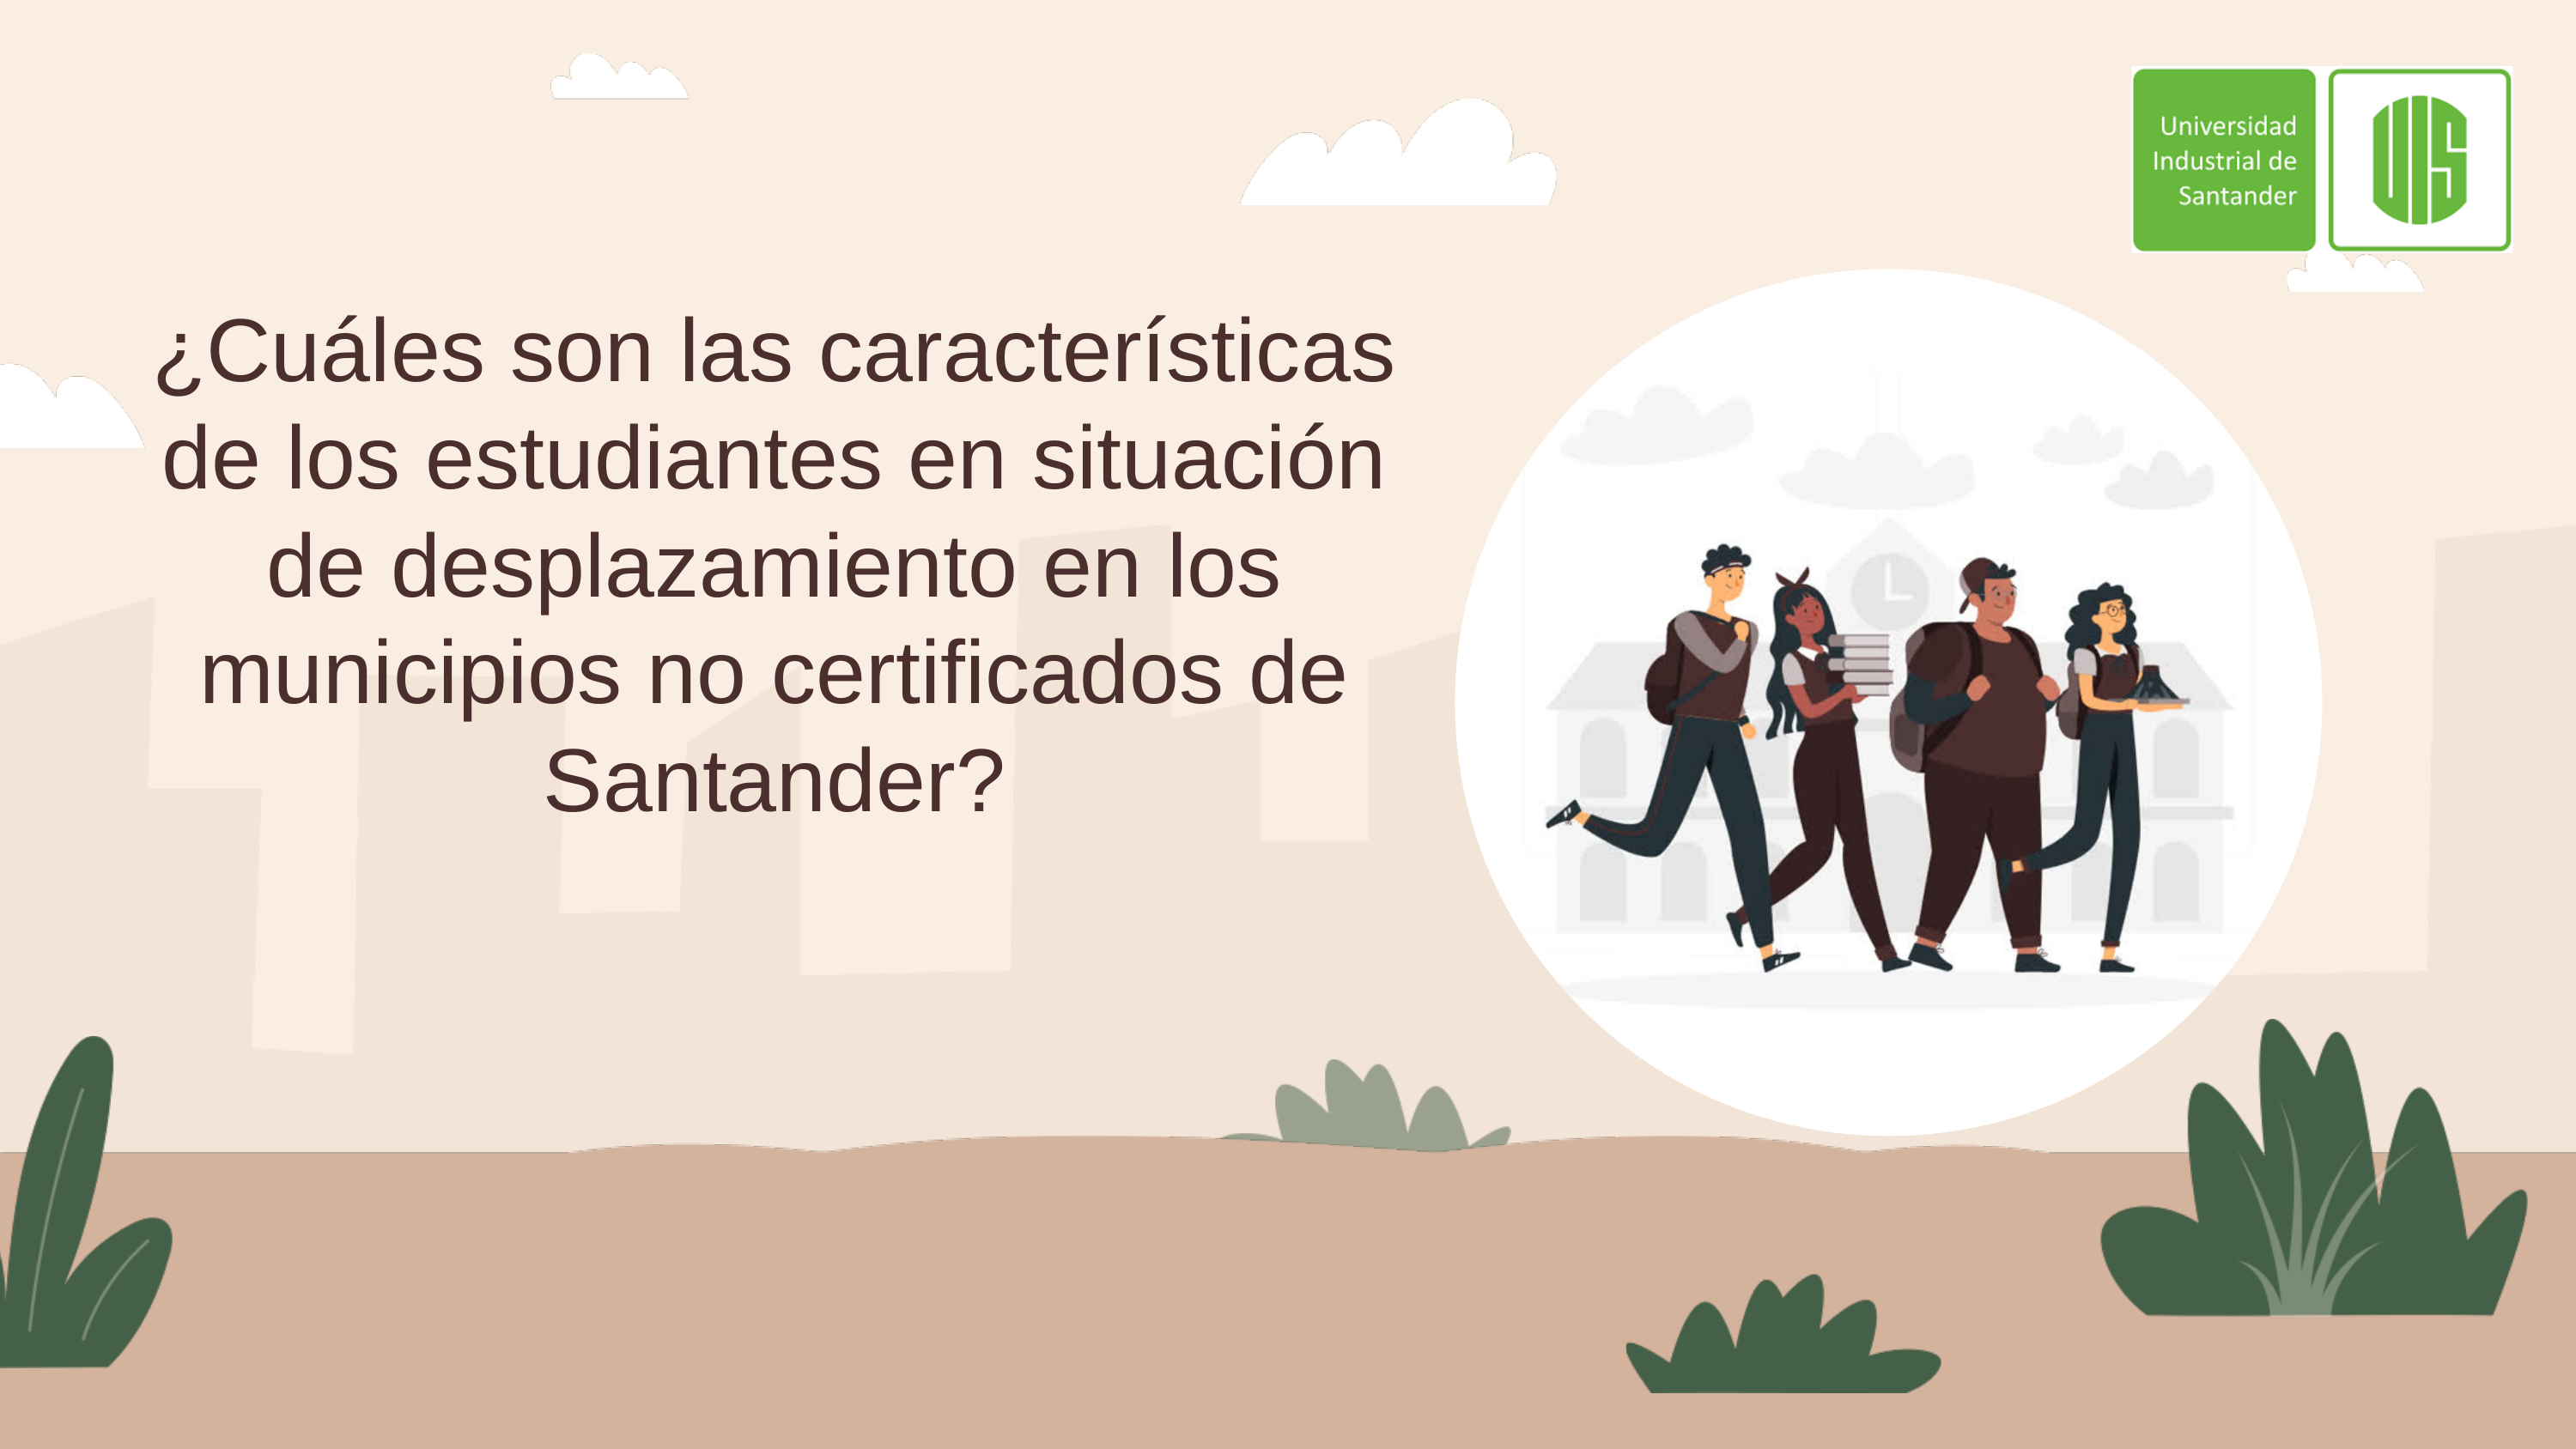

¿Cuáles son las características de los estudiantes en situación de desplazamiento en los municipios no certificados de Santander?